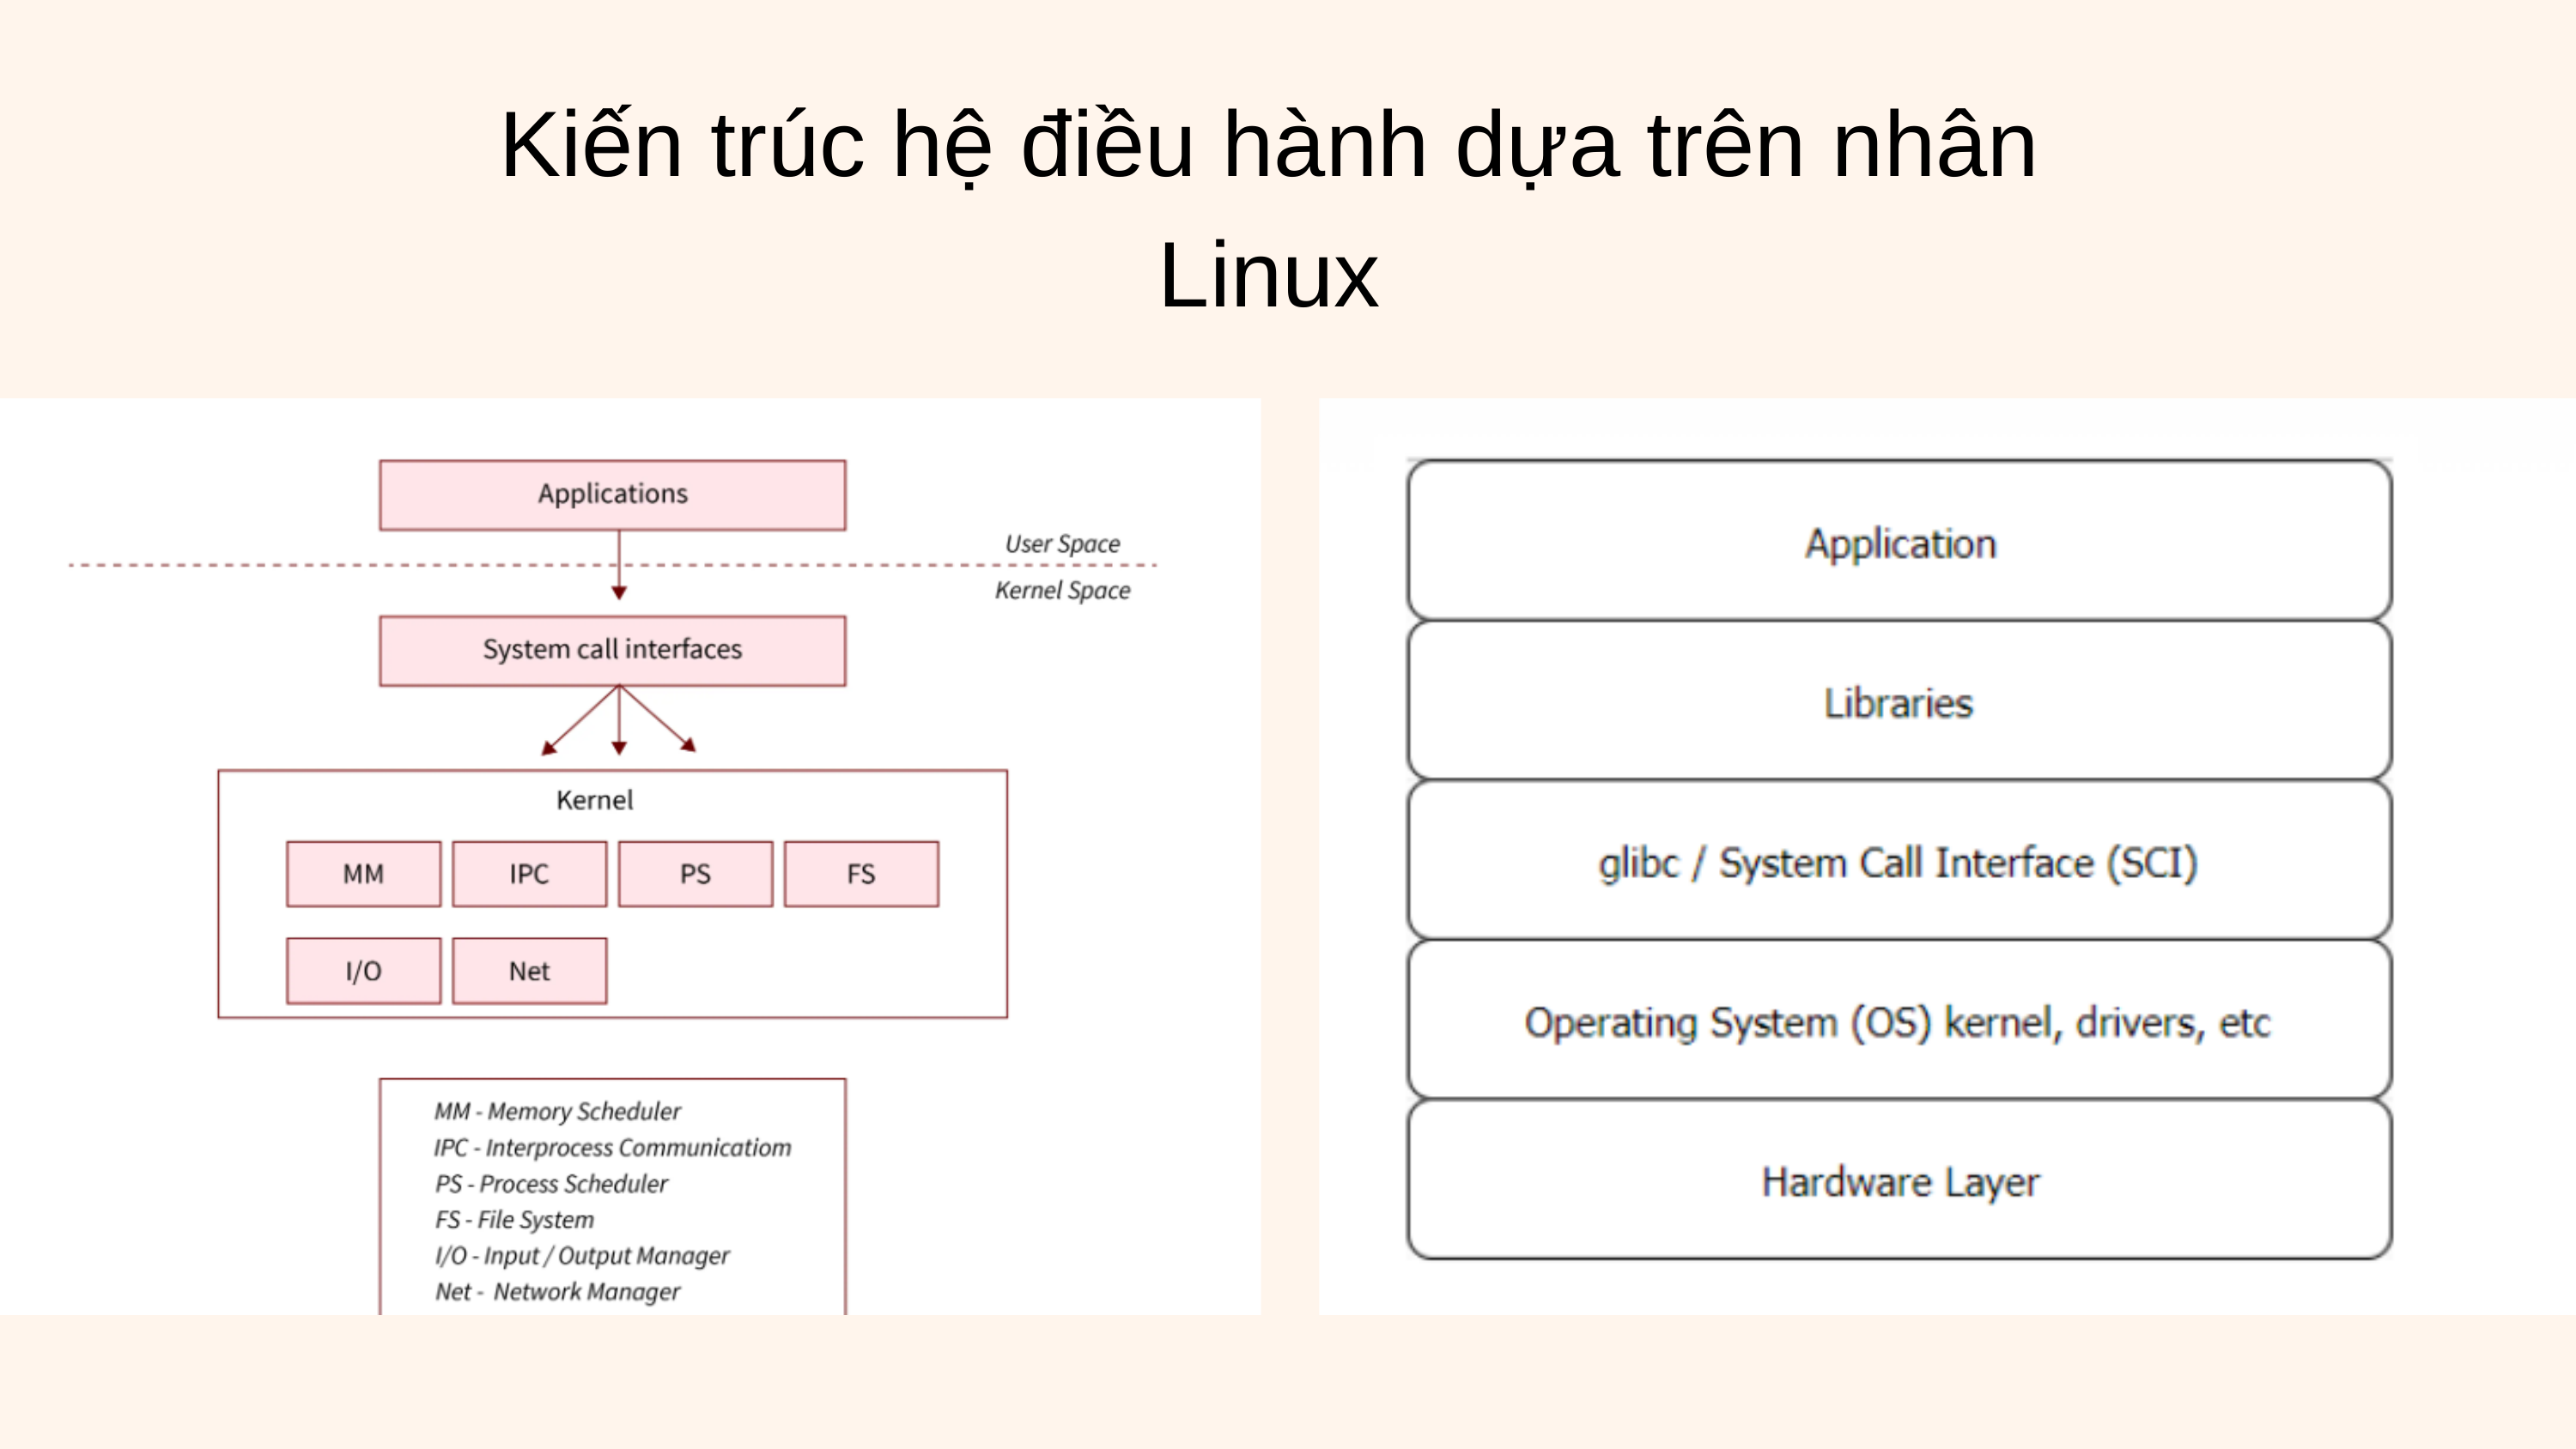

Kiến trúc hệ điều hành dựa trên nhân Linux